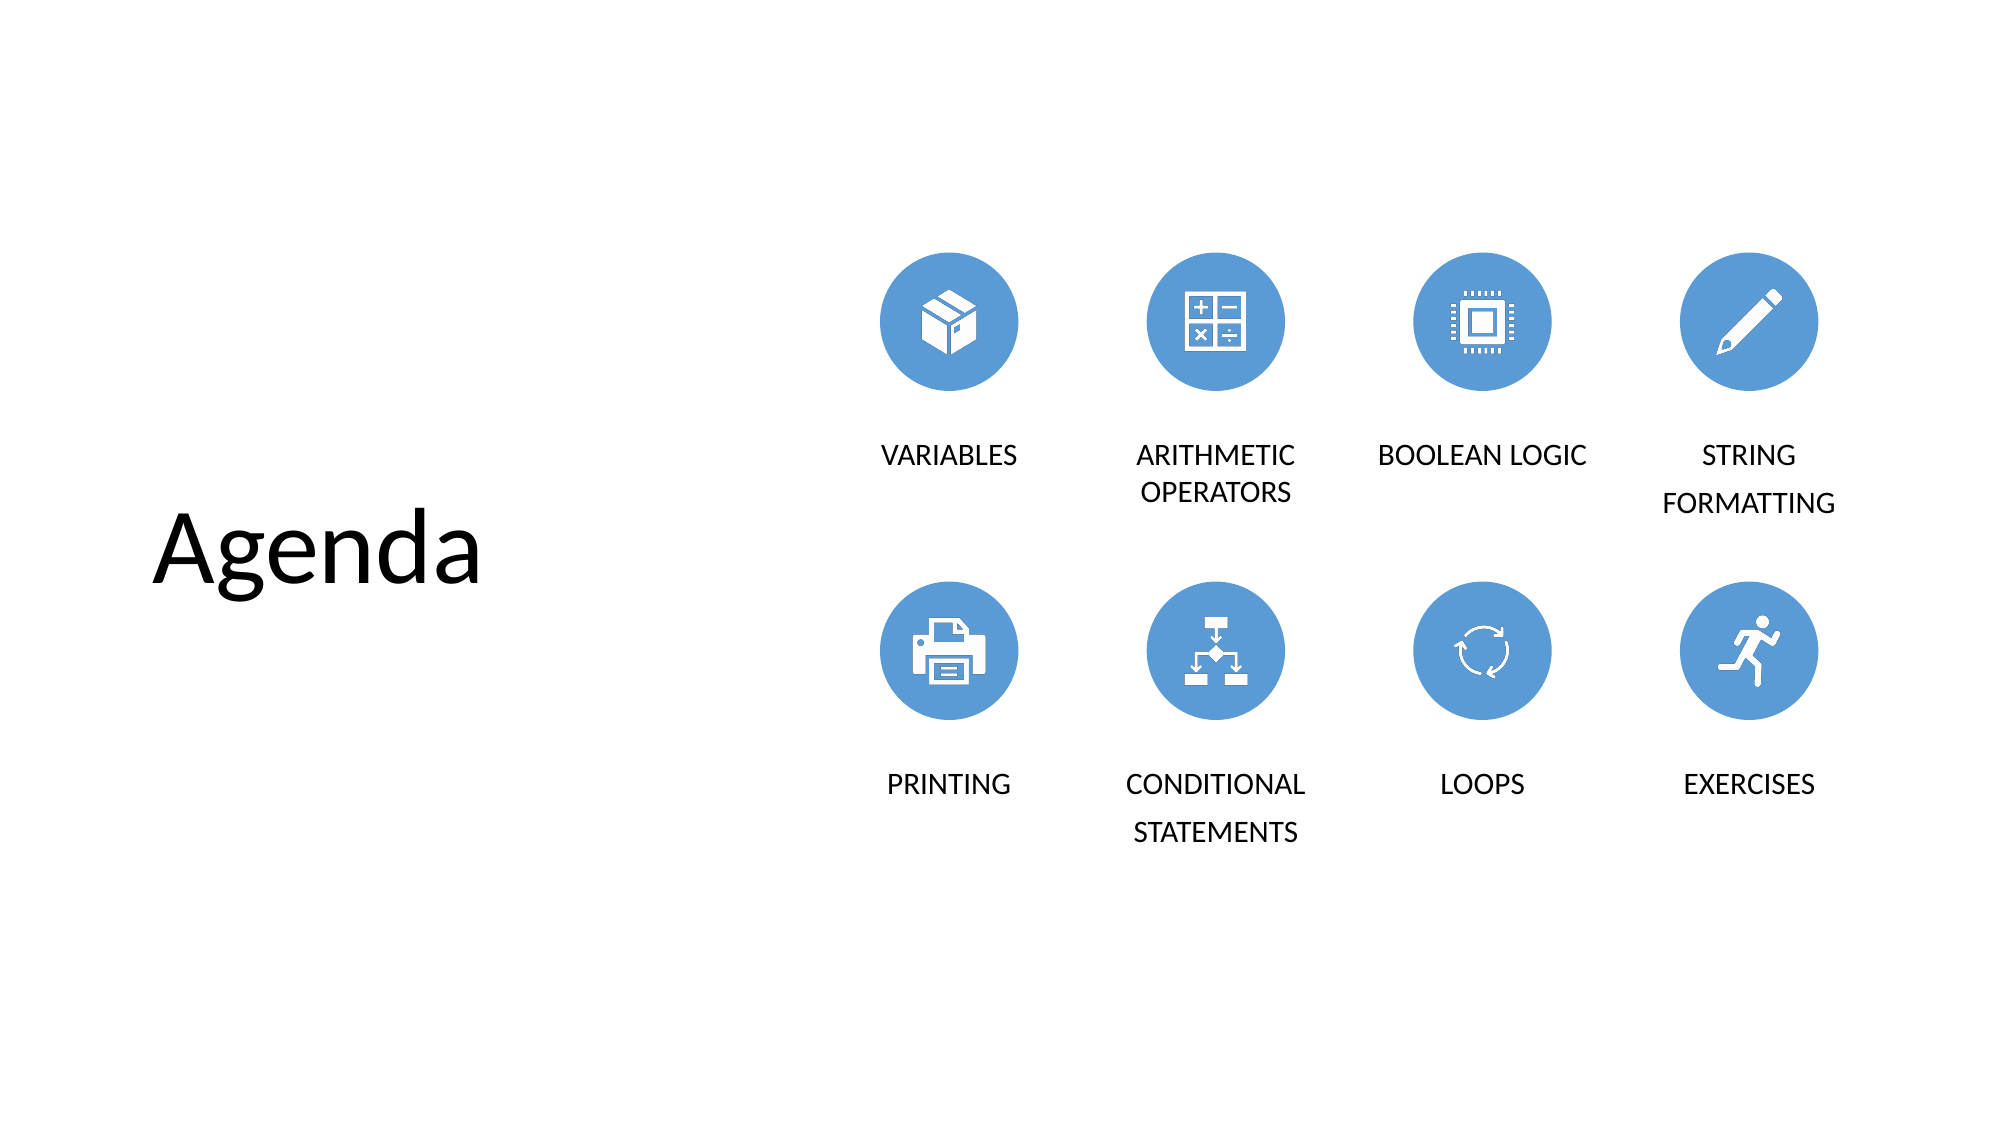

# Agenda
Variables
Arithmetic operators
Boolean logic
String
Formatting
Printing
Conditional
statements
Loops
Exercises